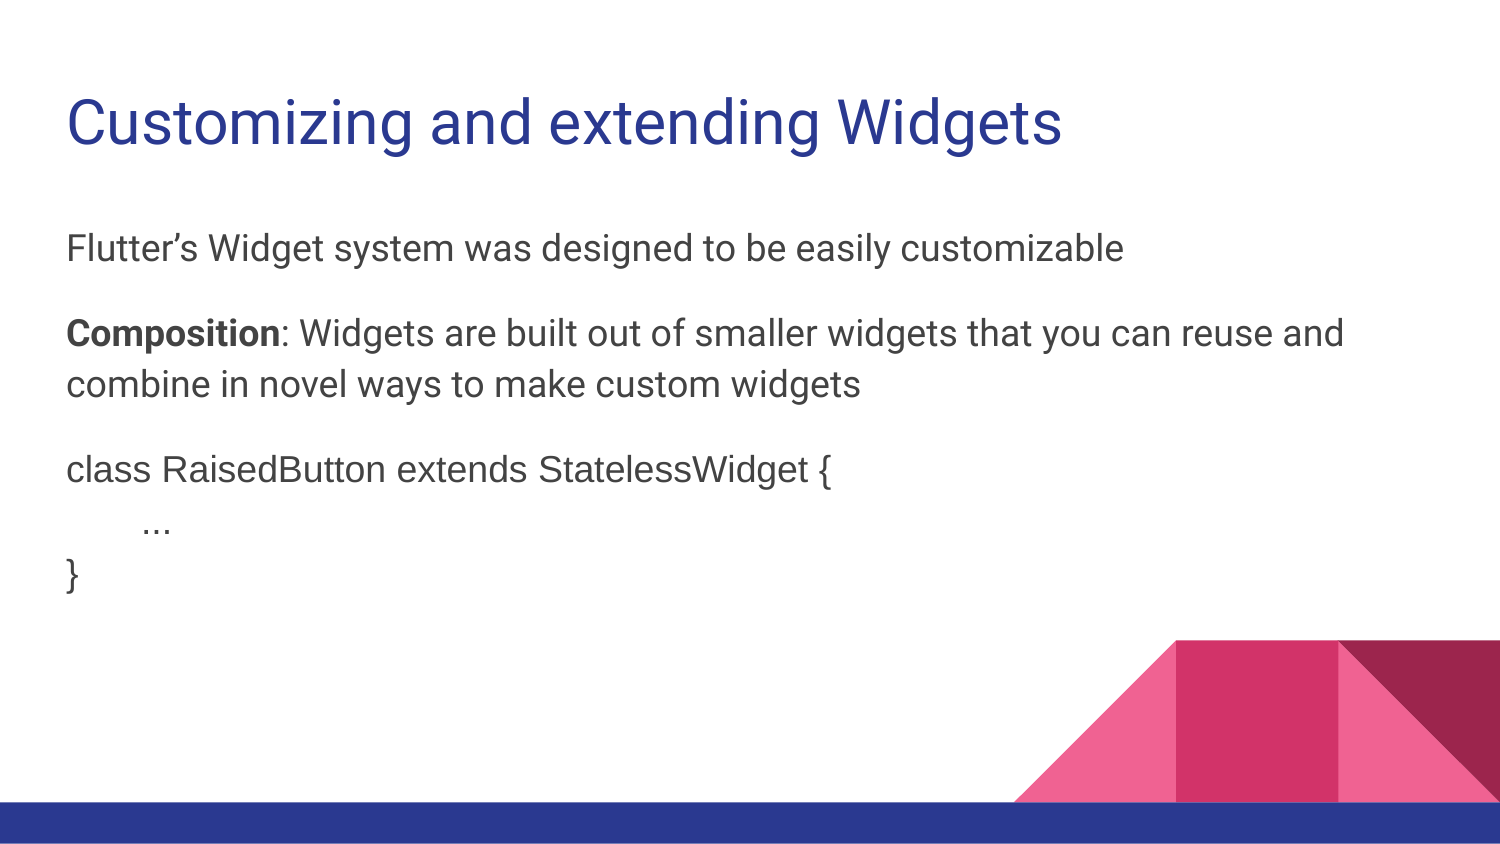

# Customizing and extending Widgets
Flutter’s Widget system was designed to be easily customizable
Composition: Widgets are built out of smaller widgets that you can reuse and combine in novel ways to make custom widgets
class RaisedButton extends StatelessWidget {
...
}